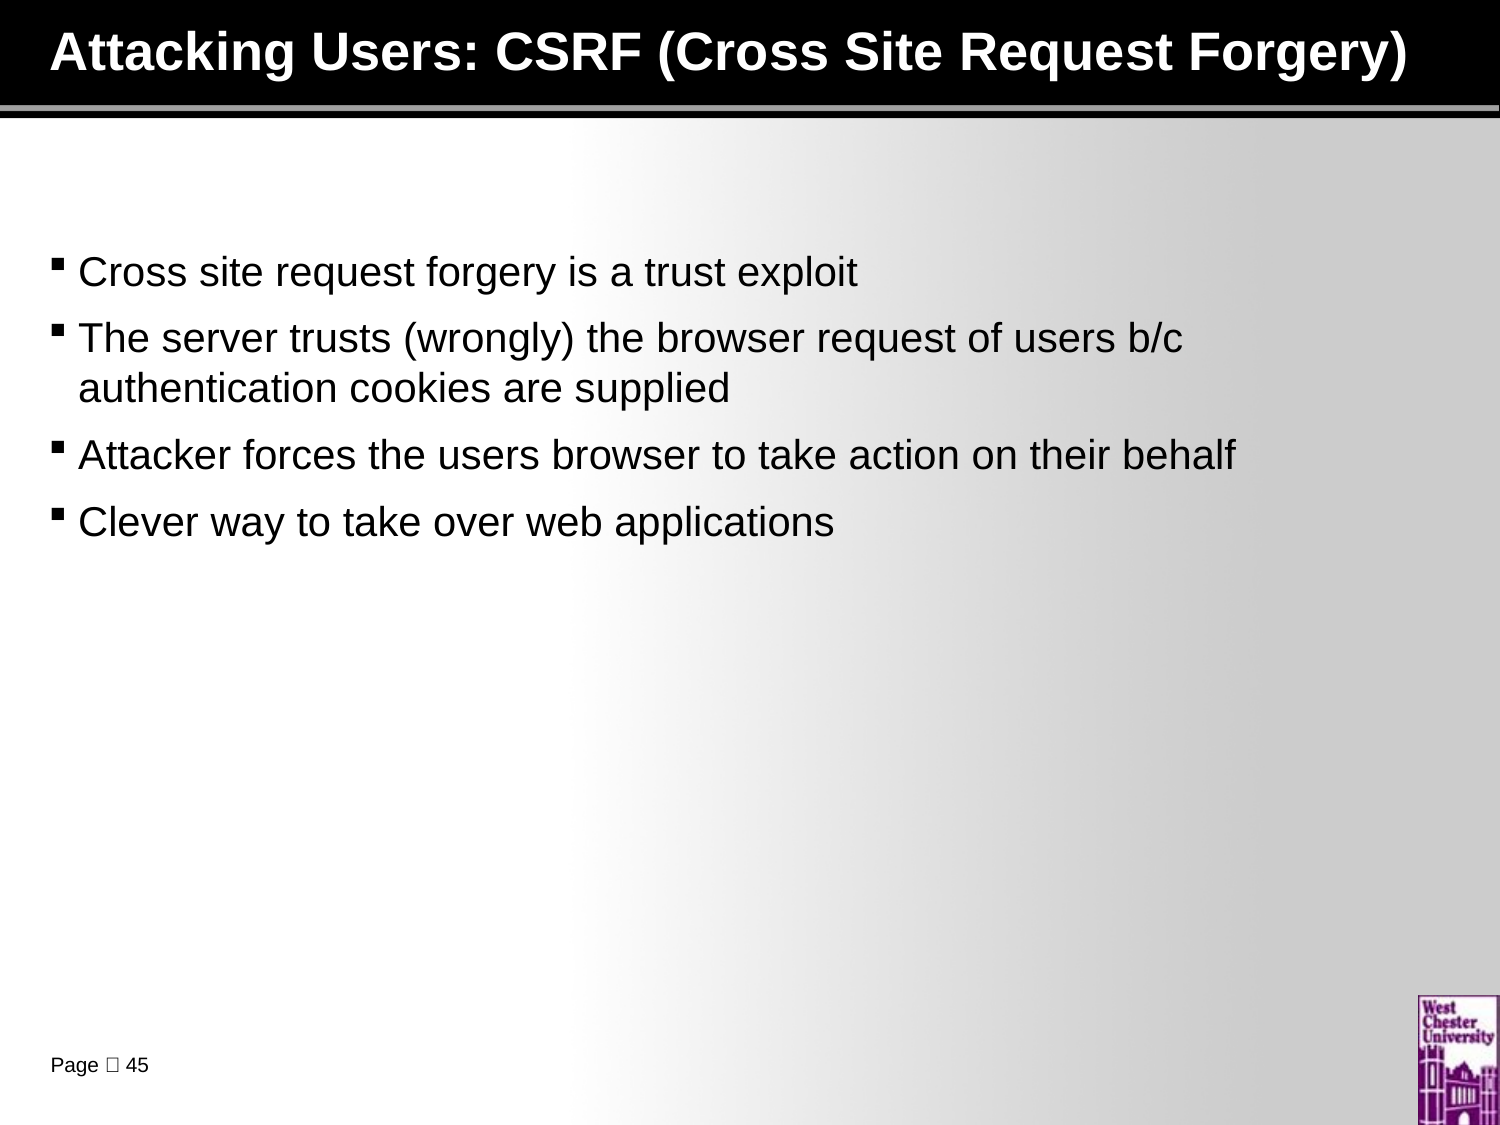

# Attacking Users: CSRF (Cross Site Request Forgery)
Cross site request forgery is a trust exploit
The server trusts (wrongly) the browser request of users b/c authentication cookies are supplied
Attacker forces the users browser to take action on their behalf
Clever way to take over web applications